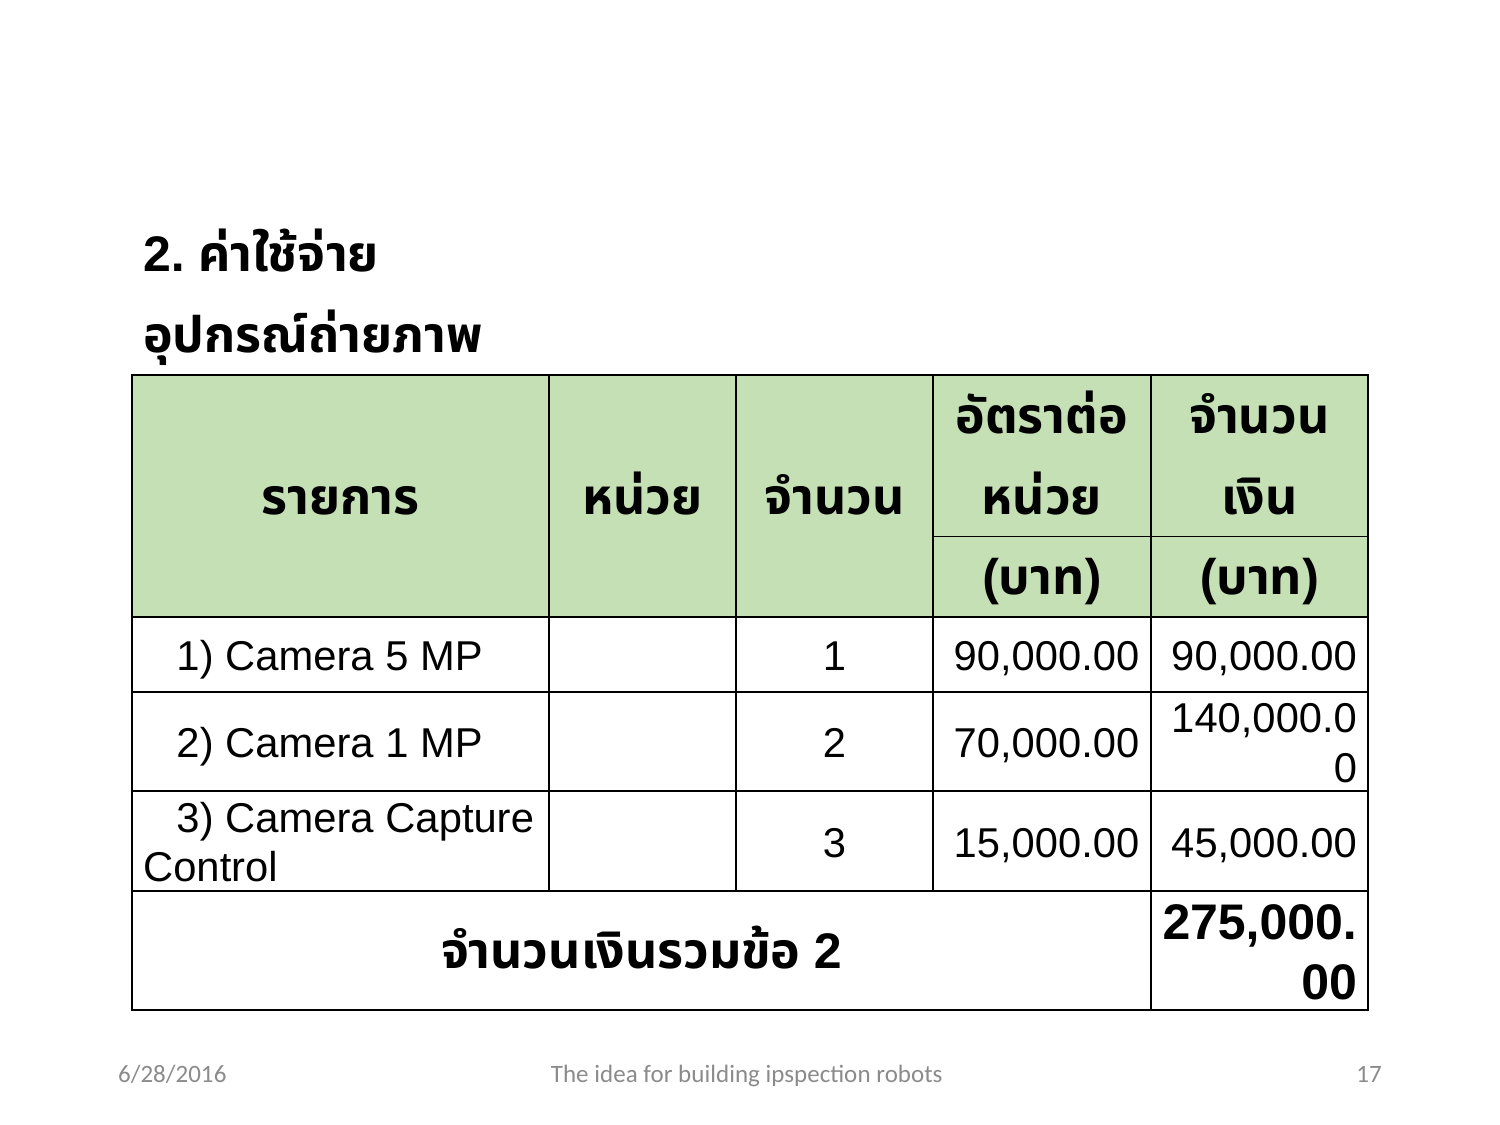

| 2. ค่าใช้จ่ายอุปกรณ์ถ่ายภาพ |  |  |  |  |
| --- | --- | --- | --- | --- |
| รายการ | หน่วย | จำนวน | อัตราต่อหน่วย | จำนวนเงิน |
|  |  |  | (บาท) | (บาท) |
| 1) Camera 5 MP |  | 1 | 90,000.00 | 90,000.00 |
| 2) Camera 1 MP |  | 2 | 70,000.00 | 140,000.00 |
| 3) Camera Capture Control |  | 3 | 15,000.00 | 45,000.00 |
| จำนวนเงินรวมข้อ 2 |  |  |  | 275,000.00 |
6/28/2016
The idea for building ipspection robots
17